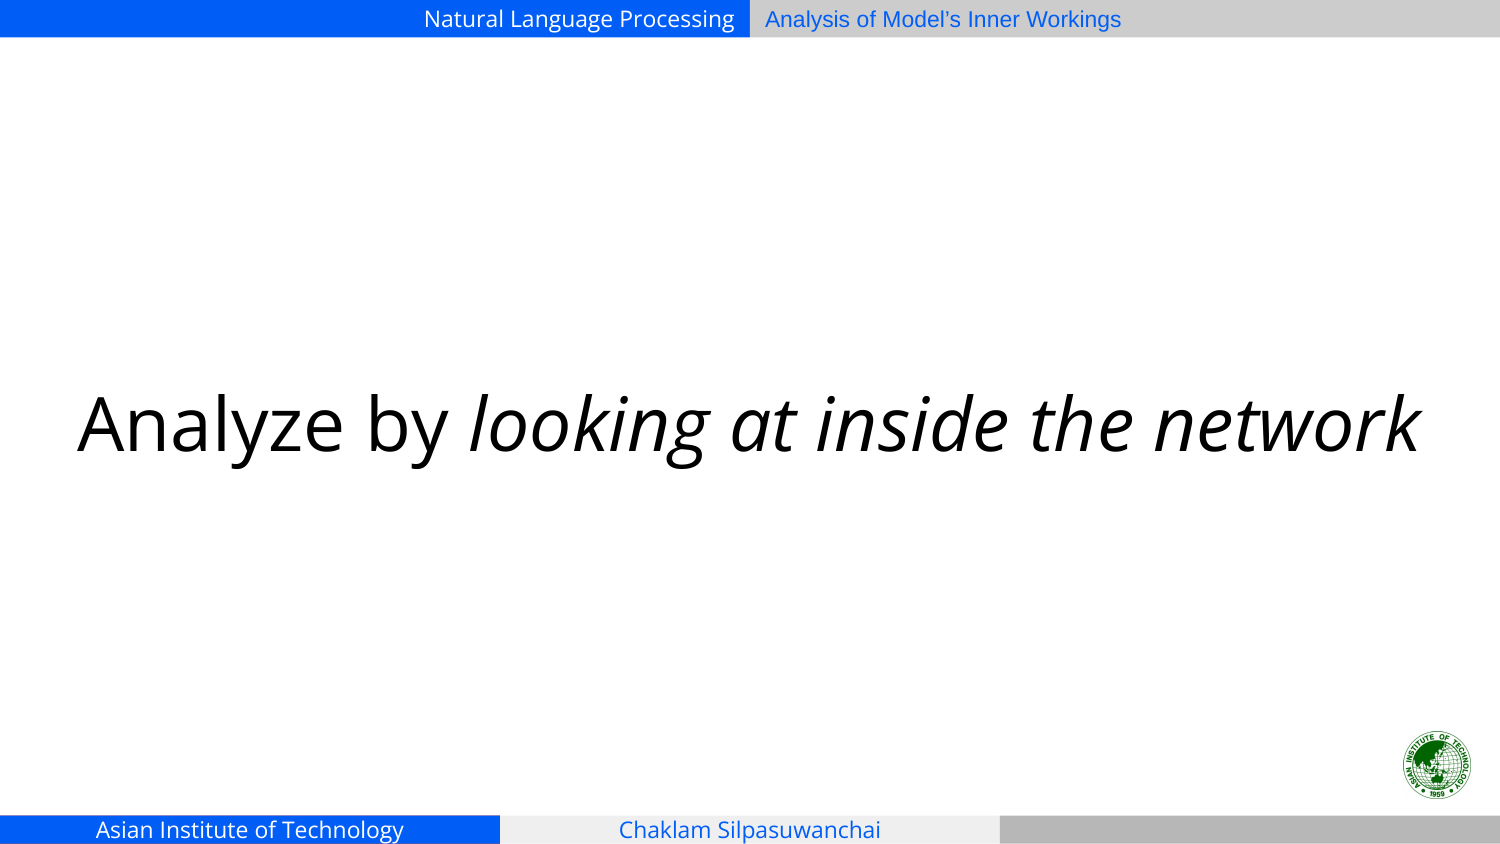

# Analyze by looking at inside the network